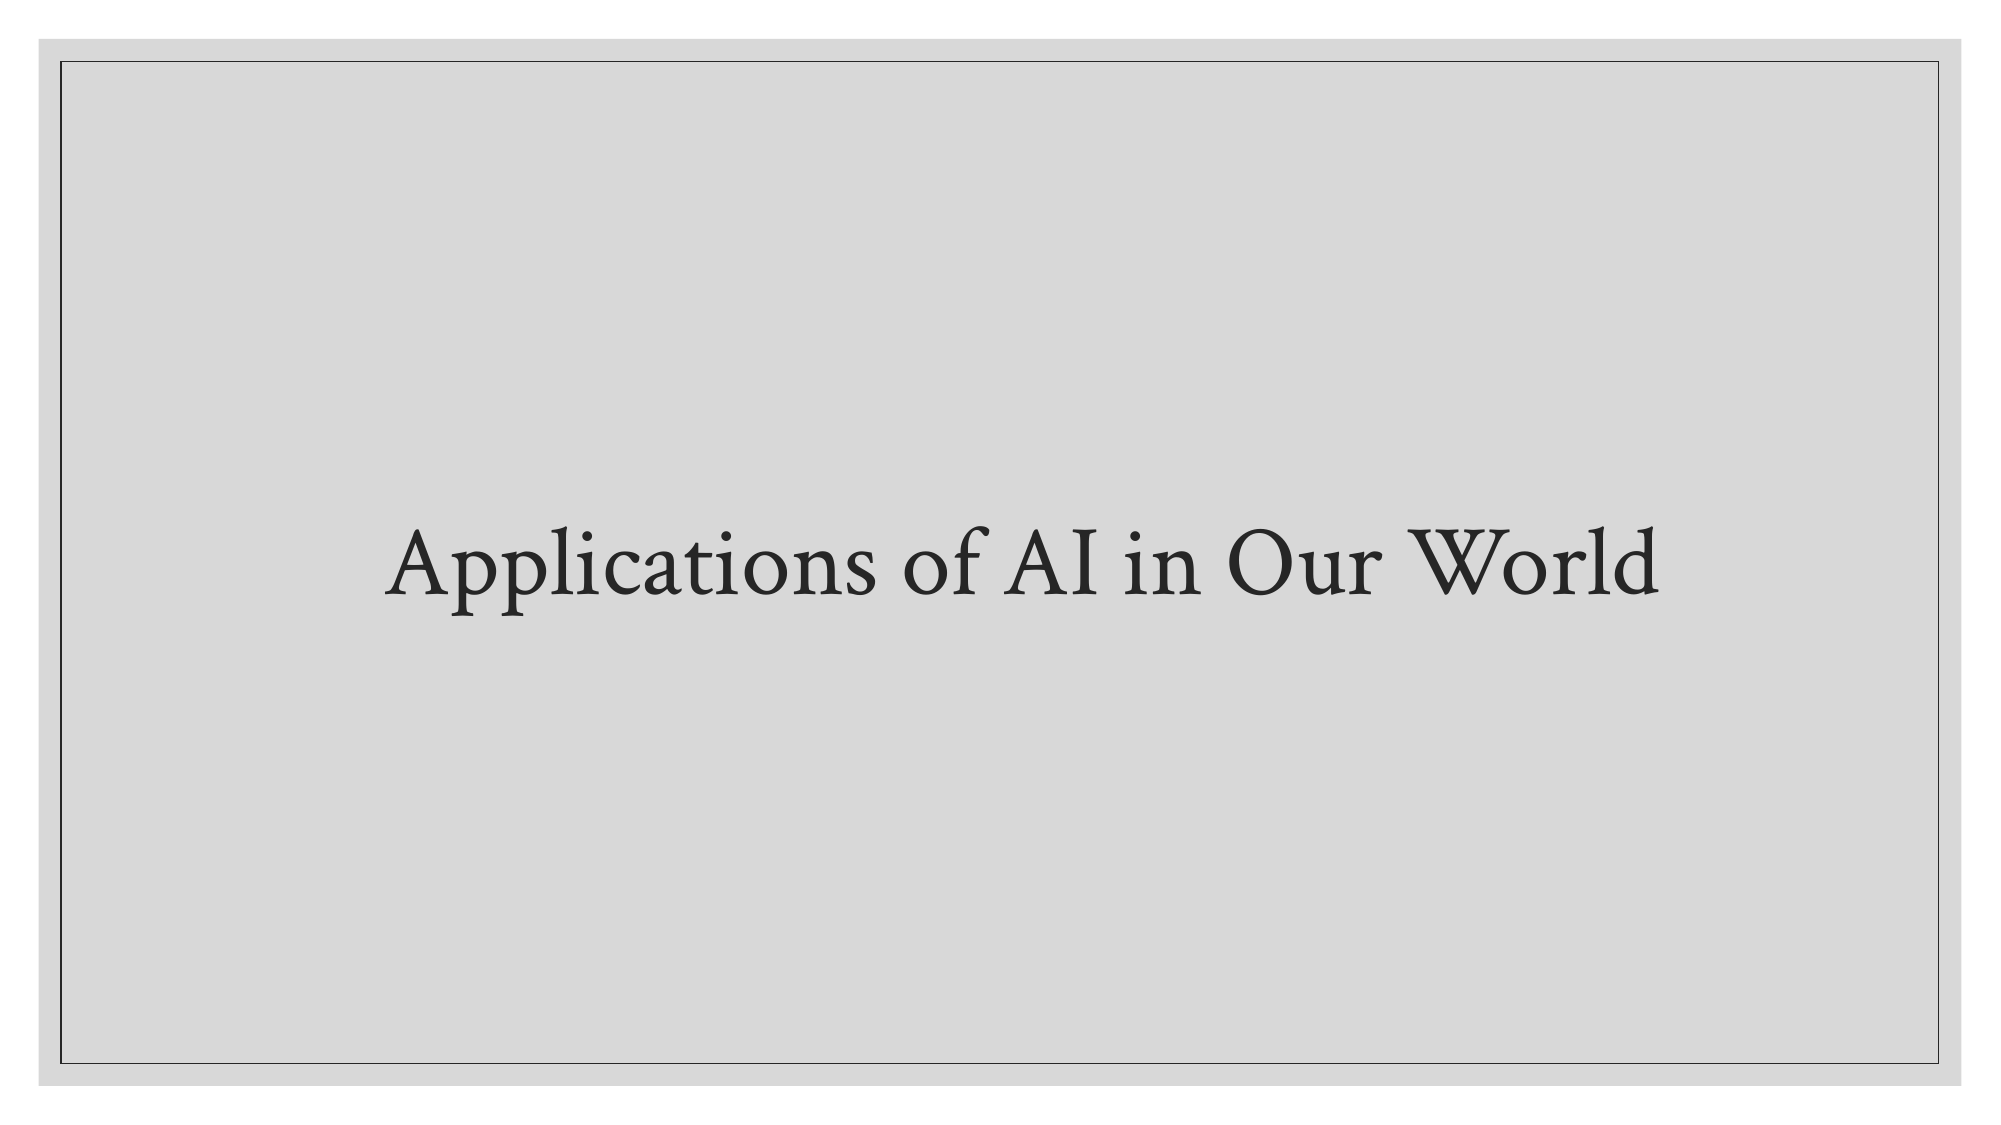

# Applications of AI in Our World